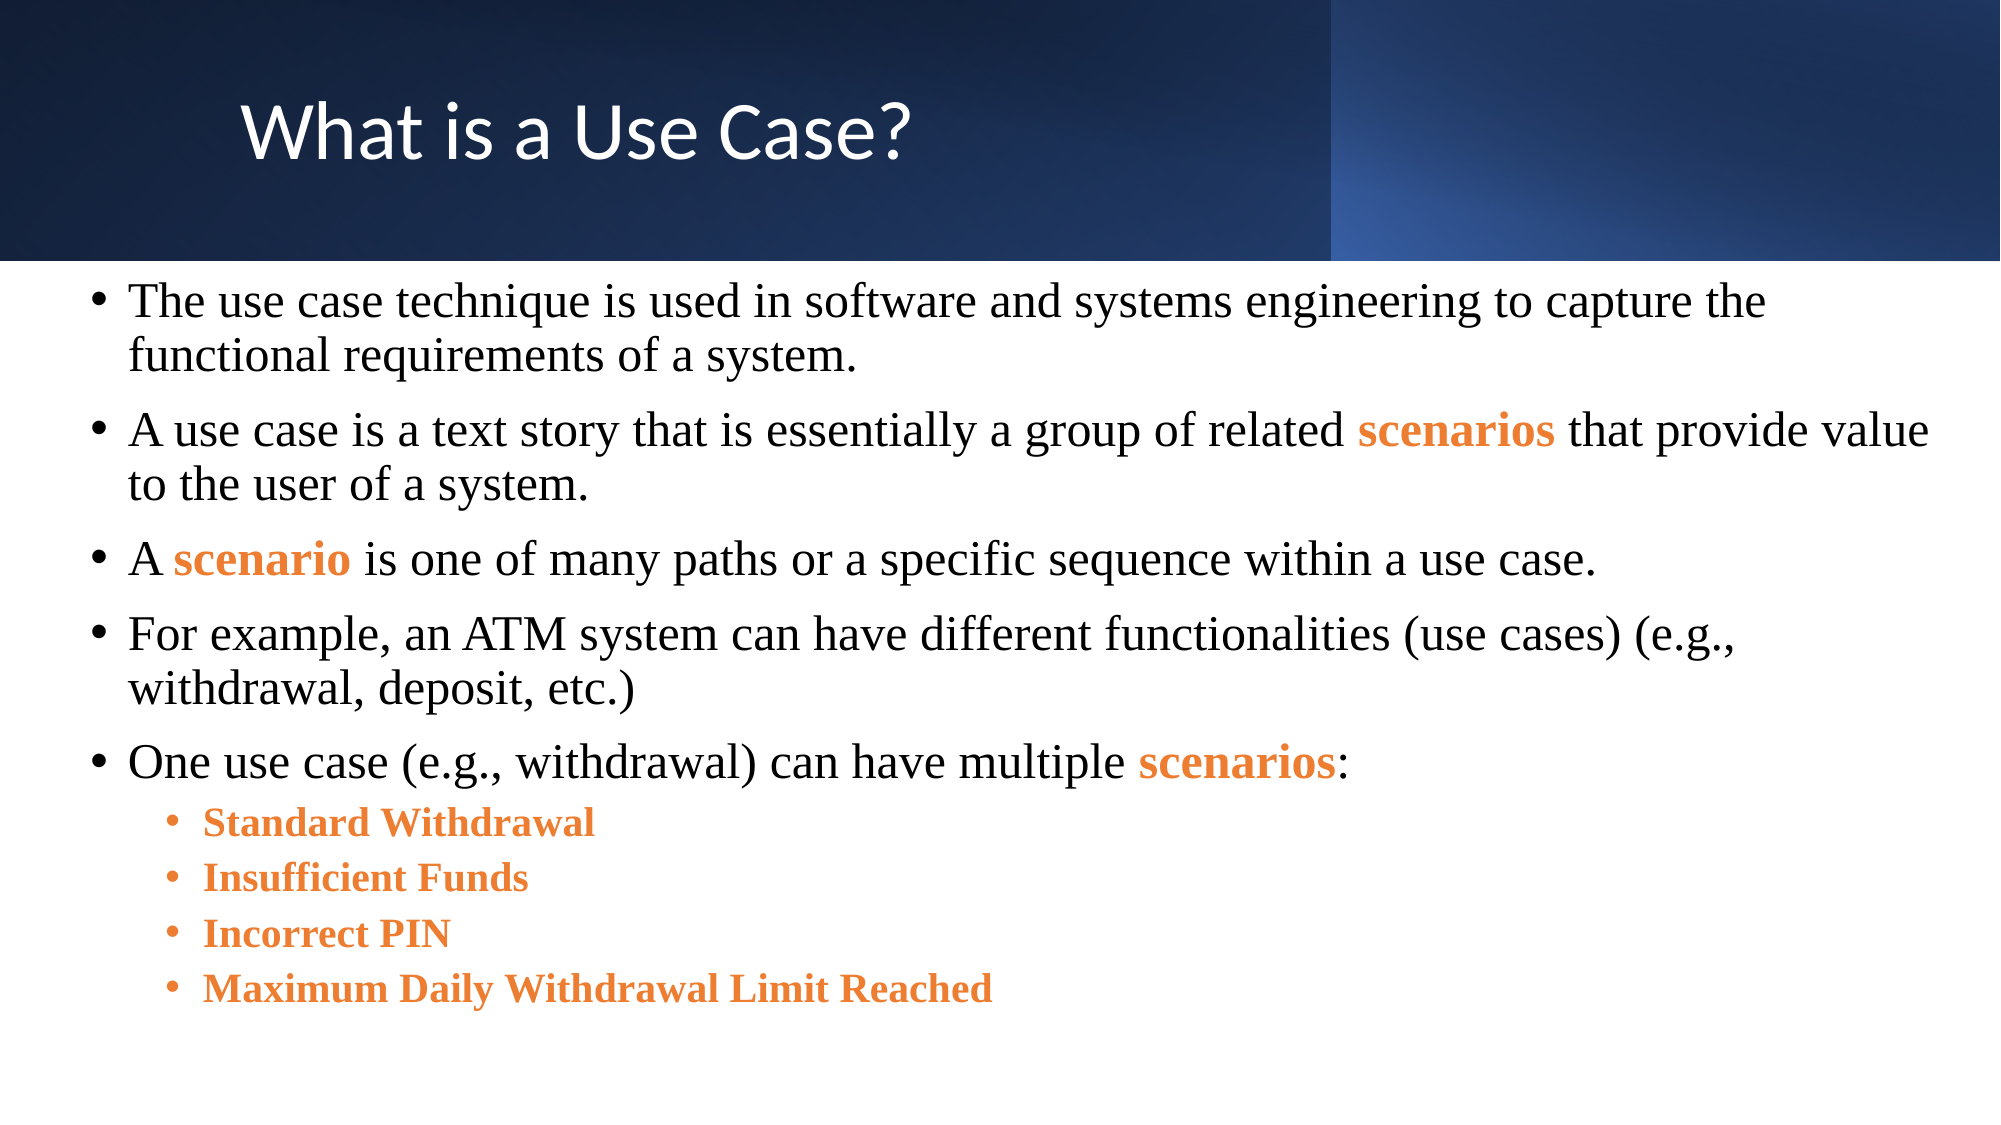

# What is a Use Case?
The use case technique is used in software and systems engineering to capture the functional requirements of a system.
A use case is a text story that is essentially a group of related scenarios that provide value to the user of a system.
A scenario is one of many paths or a specific sequence within a use case.
For example, an ATM system can have different functionalities (use cases) (e.g., withdrawal, deposit, etc.)
One use case (e.g., withdrawal) can have multiple scenarios:
Standard Withdrawal
Insufficient Funds
Incorrect PIN
Maximum Daily Withdrawal Limit Reached